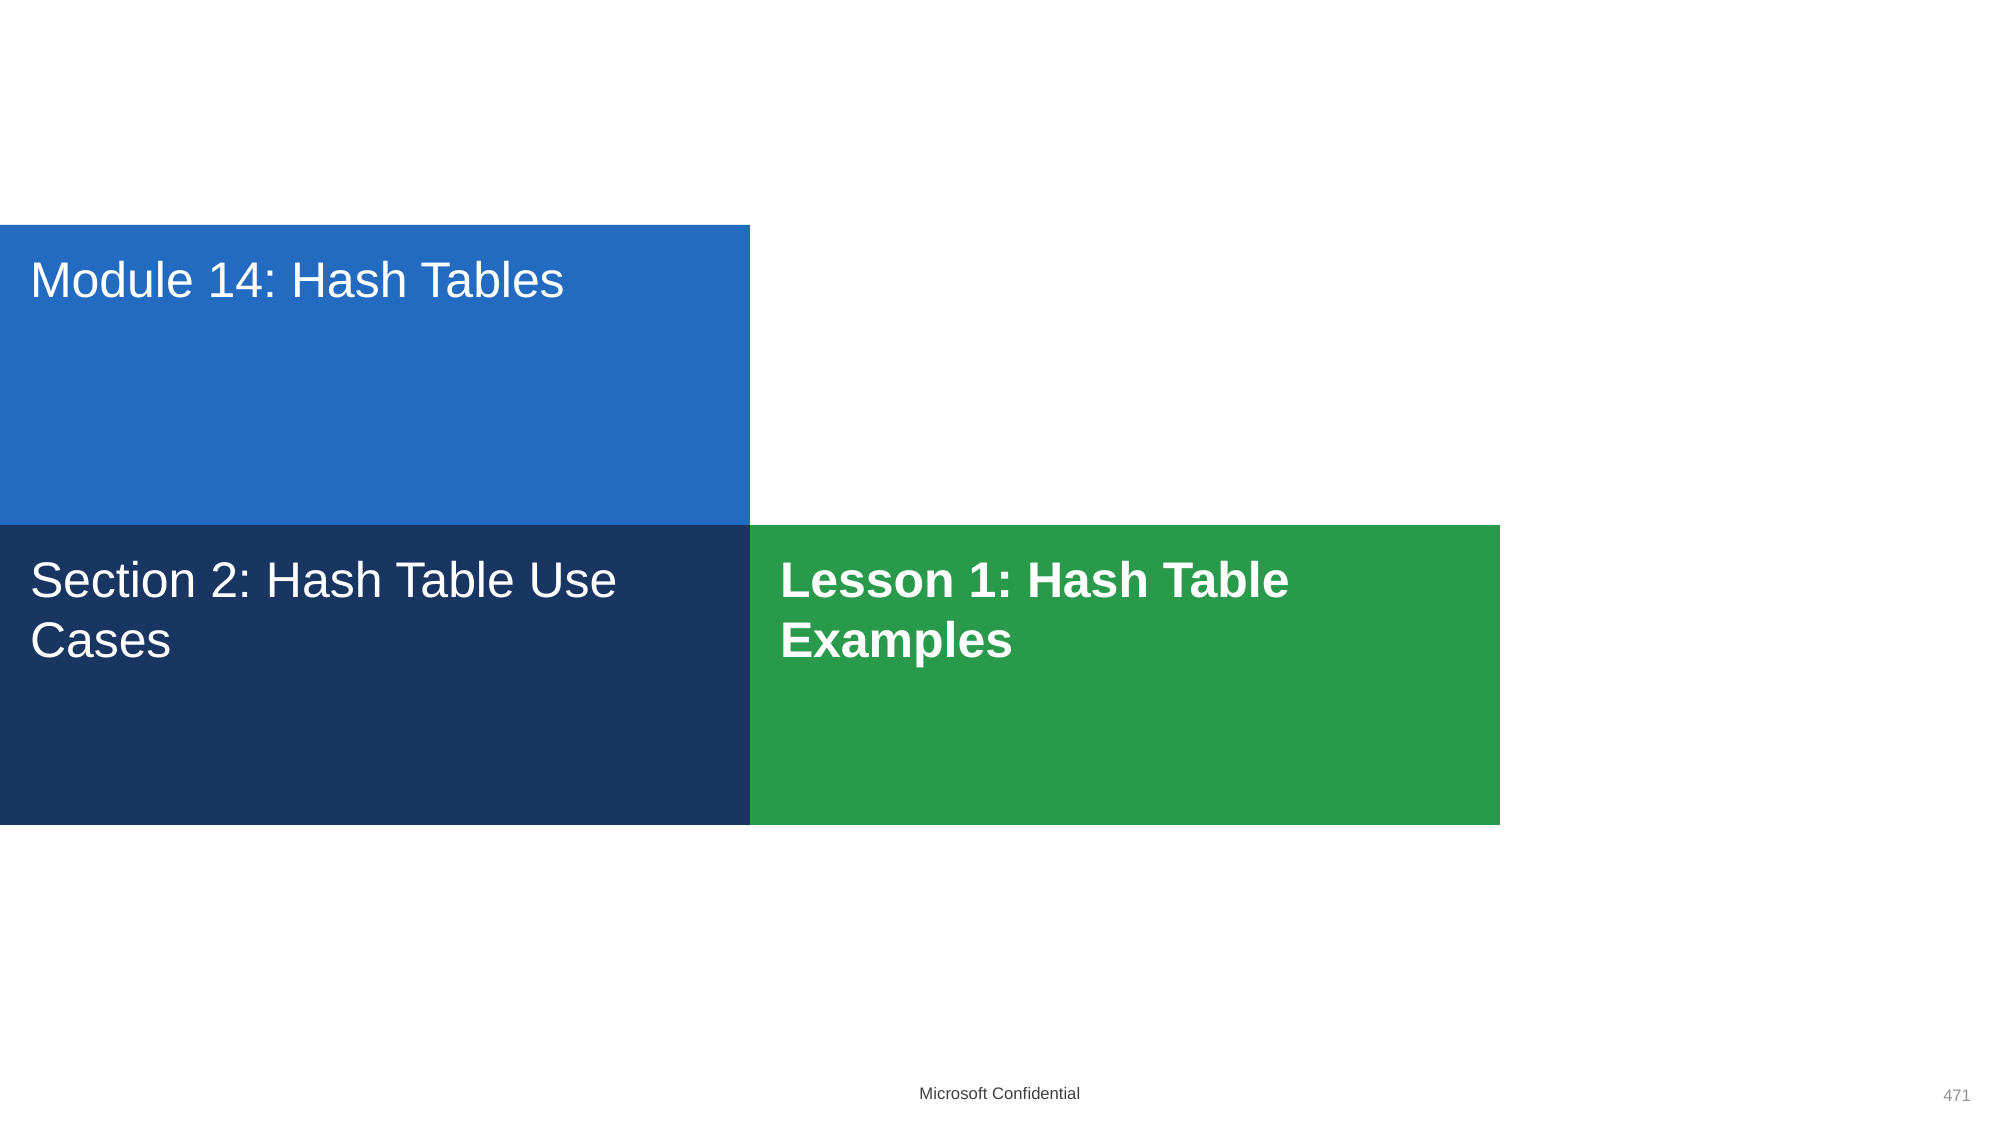

# Module 14: Hash Tables
Section 2: Hash Table Use Cases
Lesson 1: Hash Table Examples
471